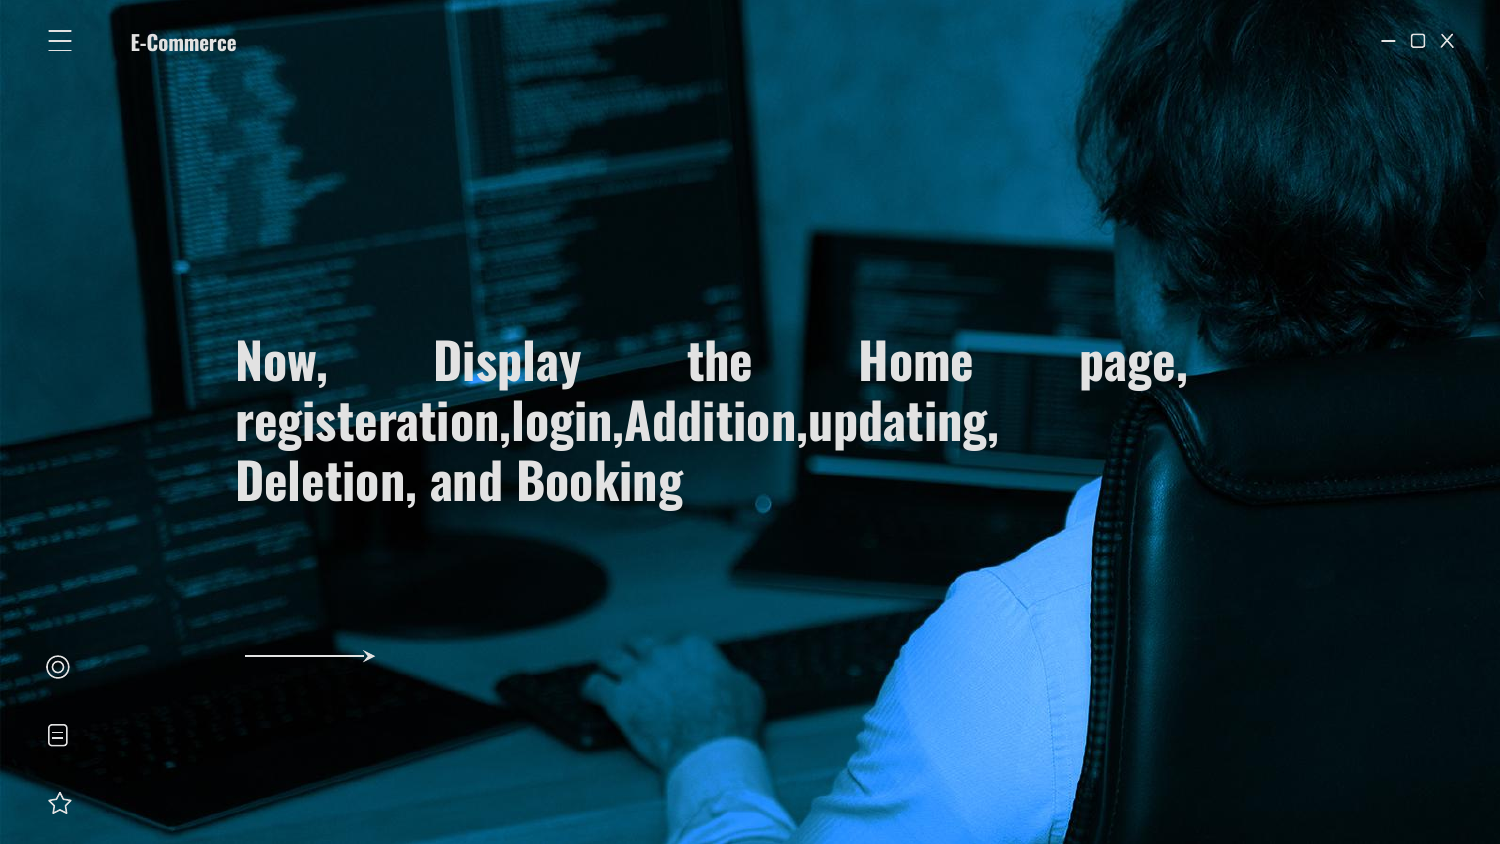

E-Commerce

# Now, Display the Home page, registeration,login,Addition,updating, Deletion, and Booking